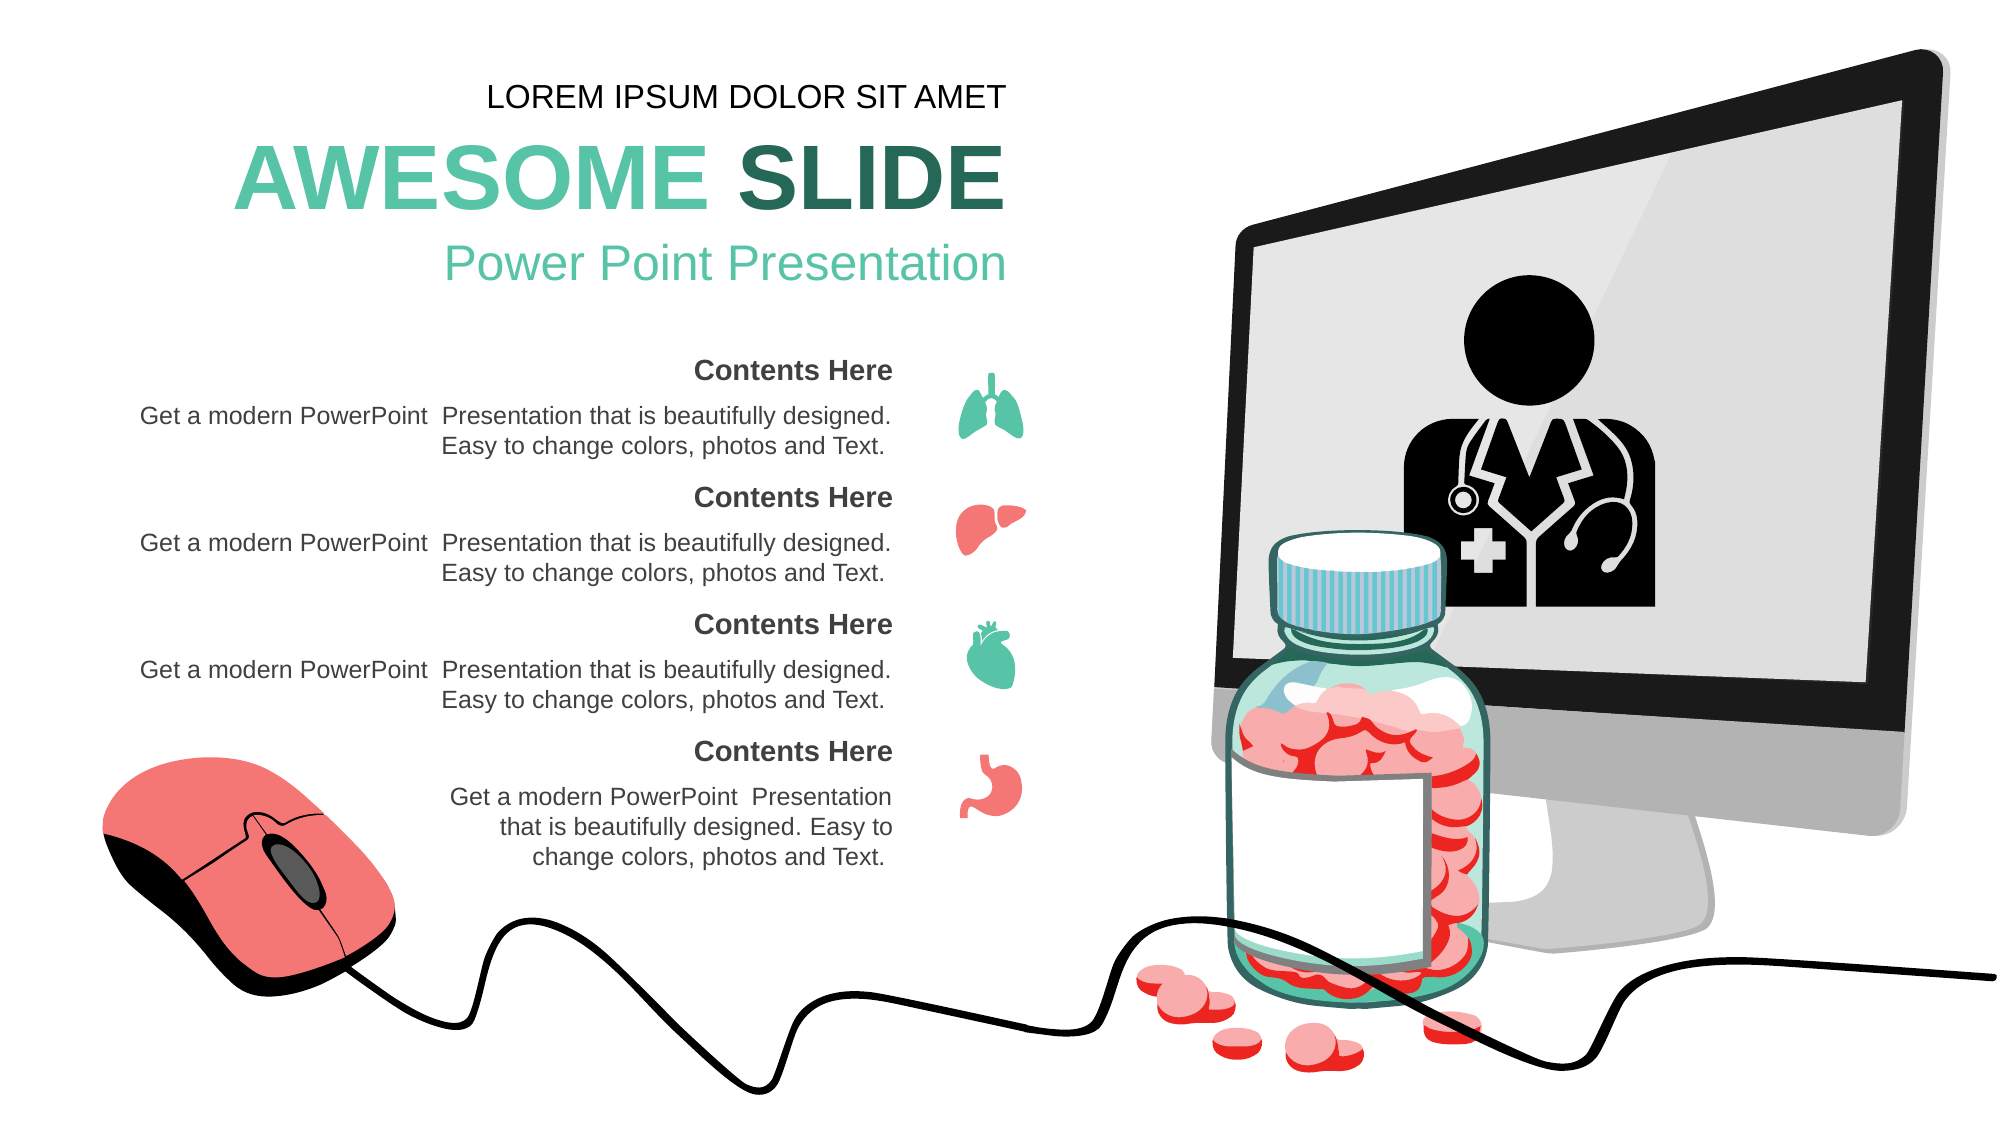

LOREM IPSUM DOLOR SIT AMET
AWESOME SLIDE
Power Point Presentation

Contents Here
Get a modern PowerPoint  Presentation that is beautifully designed. Easy to change colors, photos and Text.

Contents Here
Get a modern PowerPoint  Presentation that is beautifully designed. Easy to change colors, photos and Text.

Contents Here
Get a modern PowerPoint  Presentation that is beautifully designed. Easy to change colors, photos and Text.

Contents Here
Get a modern PowerPoint  Presentation that is beautifully designed. Easy to change colors, photos and Text.